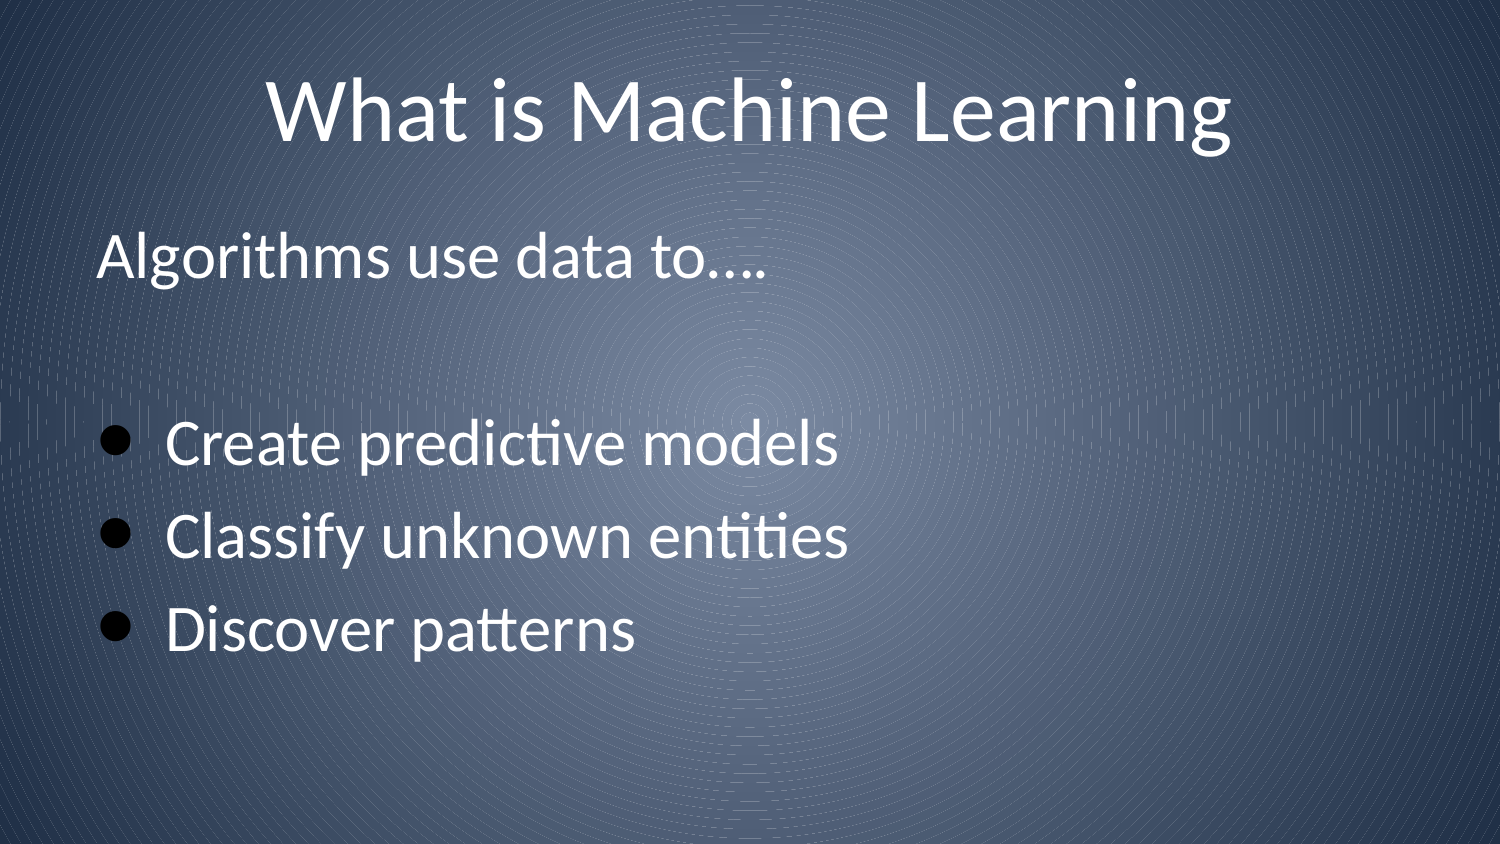

# What is Machine Learning
Algorithms use data to….

Create predictive models
Classify unknown entities
Discover patterns